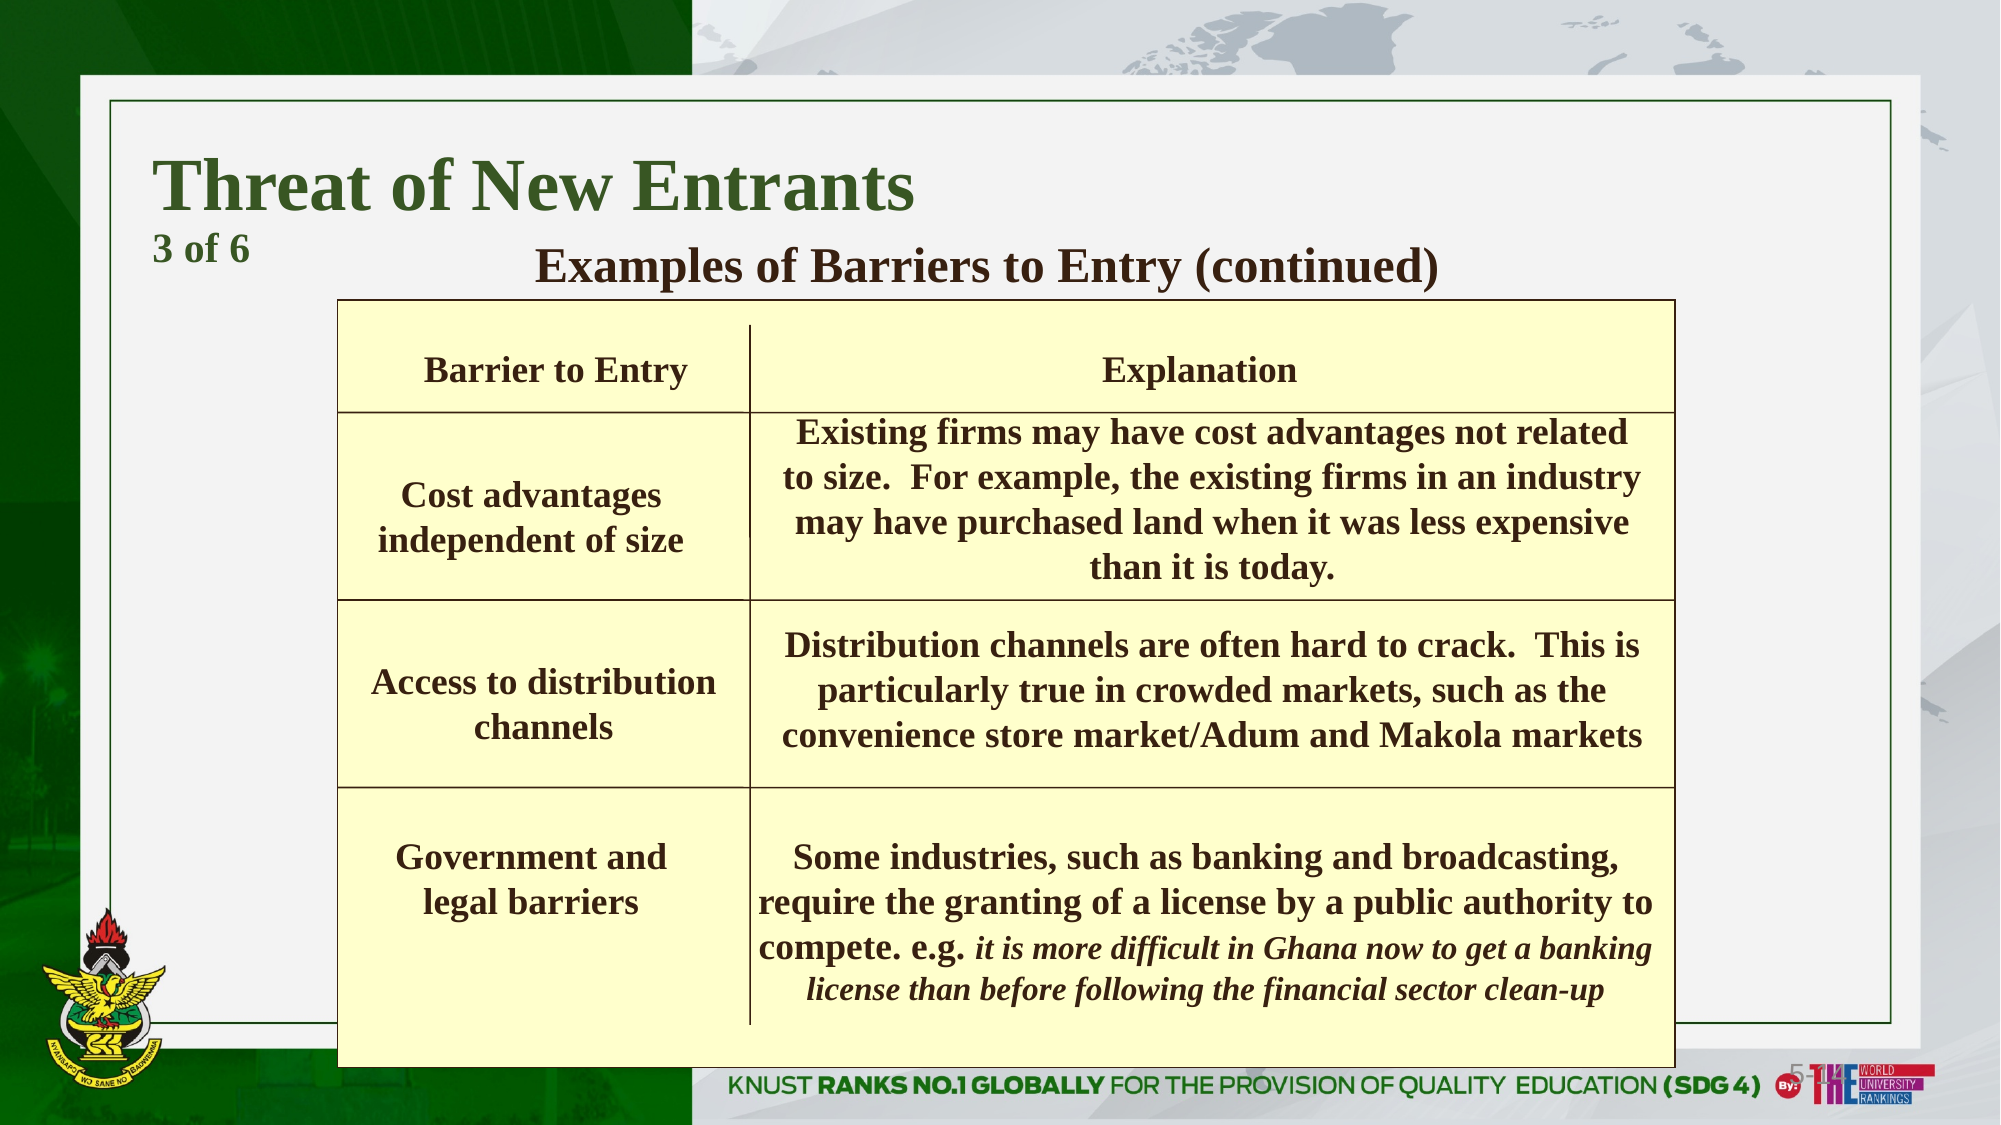

# Threat of New Entrants 3 of 6
Examples of Barriers to Entry (continued)

Barrier to Entry
Explanation
Existing firms may have cost advantages not related to size.  For example, the existing firms in an industry may have purchased land when it was less expensive than it is today.

Cost advantages independent of size

Distribution channels are often hard to crack.  This is particularly true in crowded markets, such as the convenience store market/Adum and Makola markets
Access to distribution channels

Some industries, such as banking and broadcasting, require the granting of a license by a public authority to compete. e.g. it is more difficult in Ghana now to get a banking license than before following the financial sector clean-up
Government and legal barriers
5-14